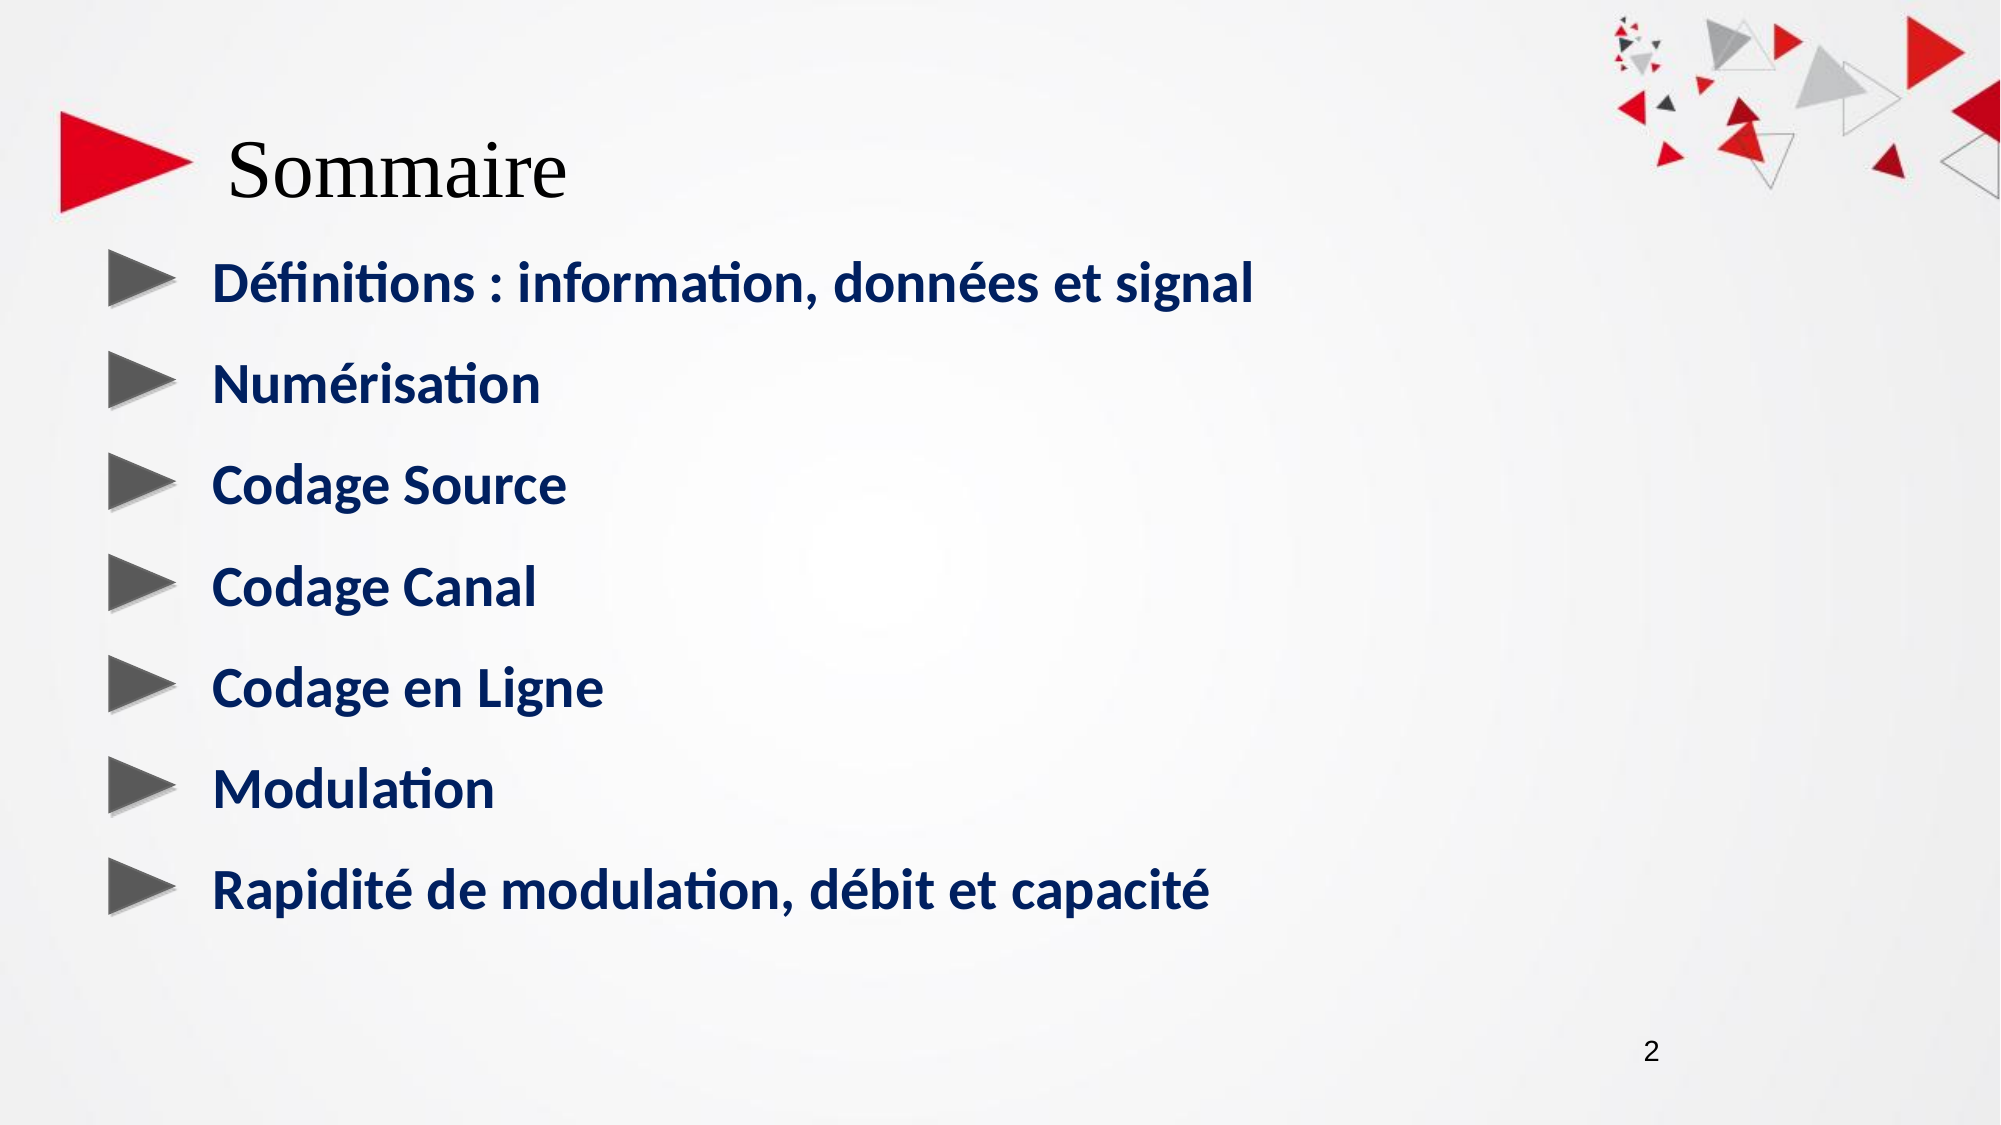

Sommaire
Définitions : information, données et signal

Numérisation

Codage Source

Codage Canal

Codage en Ligne

Modulation

Rapidité de modulation, débit et capacité

2